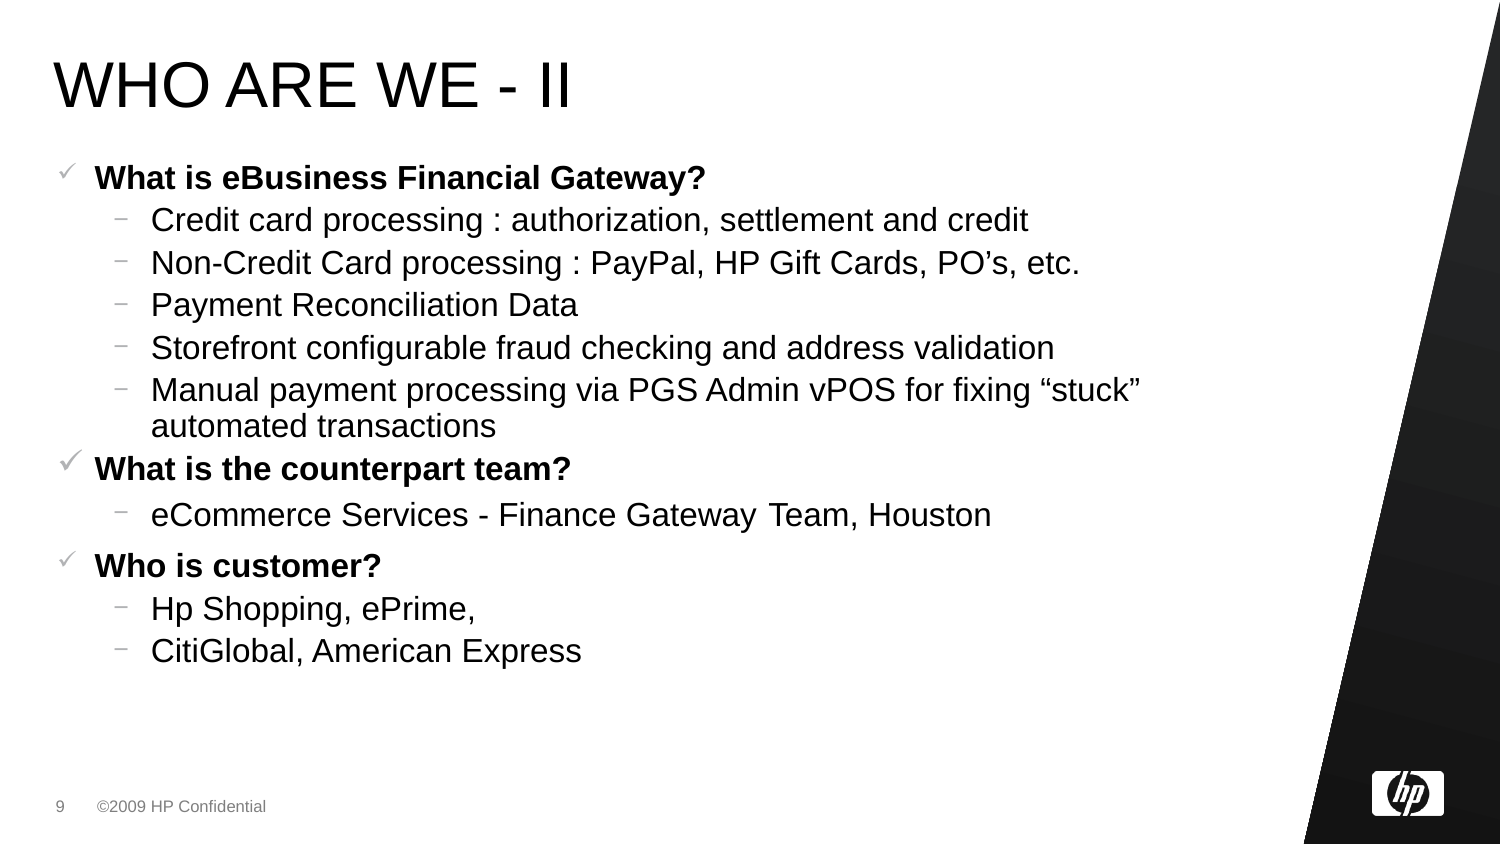

# Who are we - II
What is eBusiness Financial Gateway?
Credit card processing : authorization, settlement and credit
Non-Credit Card processing : PayPal, HP Gift Cards, PO’s, etc.
Payment Reconciliation Data
Storefront configurable fraud checking and address validation
Manual payment processing via PGS Admin vPOS for fixing “stuck” automated transactions
What is the counterpart team?
eCommerce Services - Finance Gateway Team, Houston
Who is customer?
Hp Shopping, ePrime,
CitiGlobal, American Express